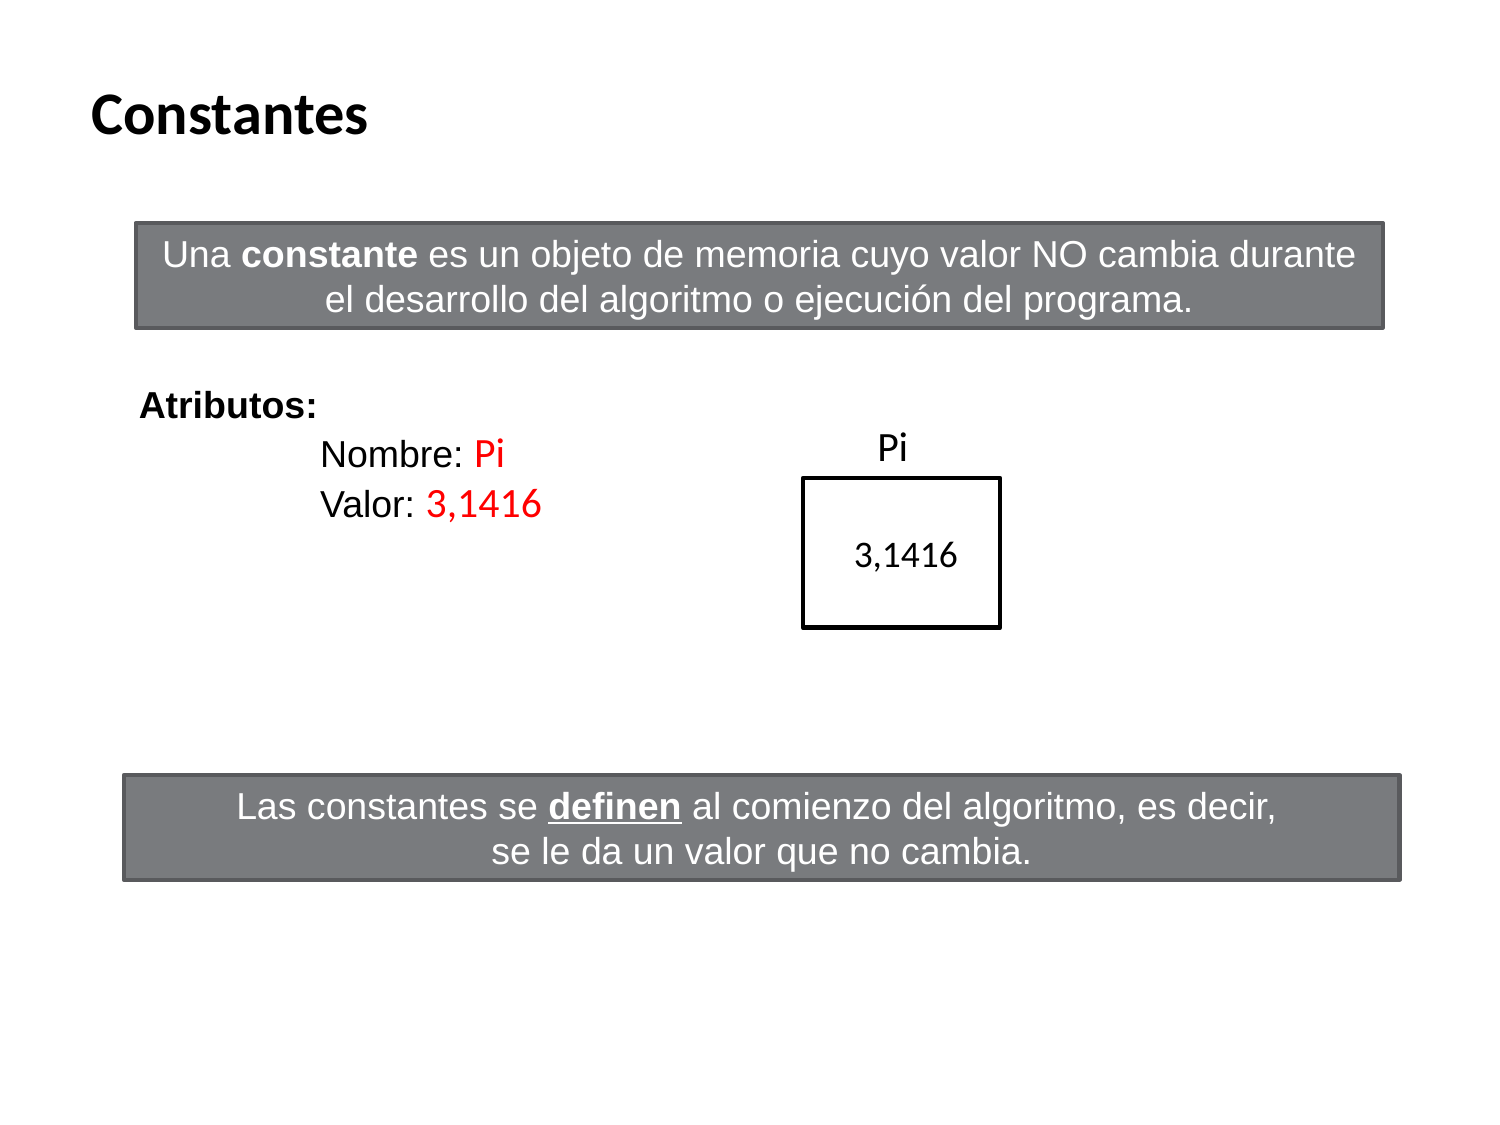

Constantes
Una constante es un objeto de memoria cuyo valor NO cambia durante el desarrollo del algoritmo o ejecución del programa.
Atributos:
	   Nombre: Pi
	   Valor: 3,1416
Pi

 3,1416

Las constantes se definen al comienzo del algoritmo, es decir,
se le da un valor que no cambia.